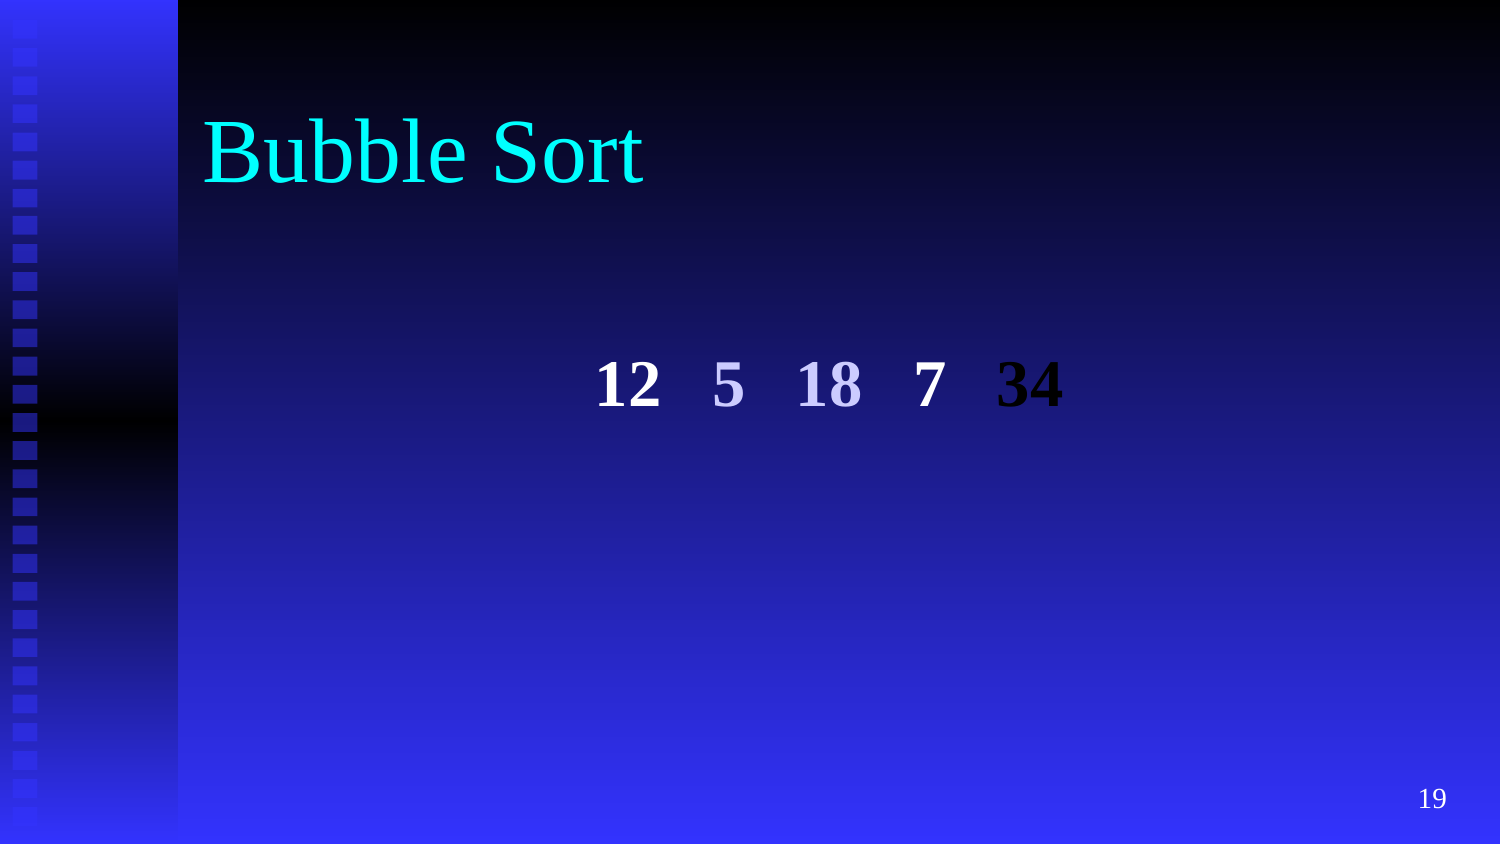

# Bubble Sort

12   5   18   7   34

19